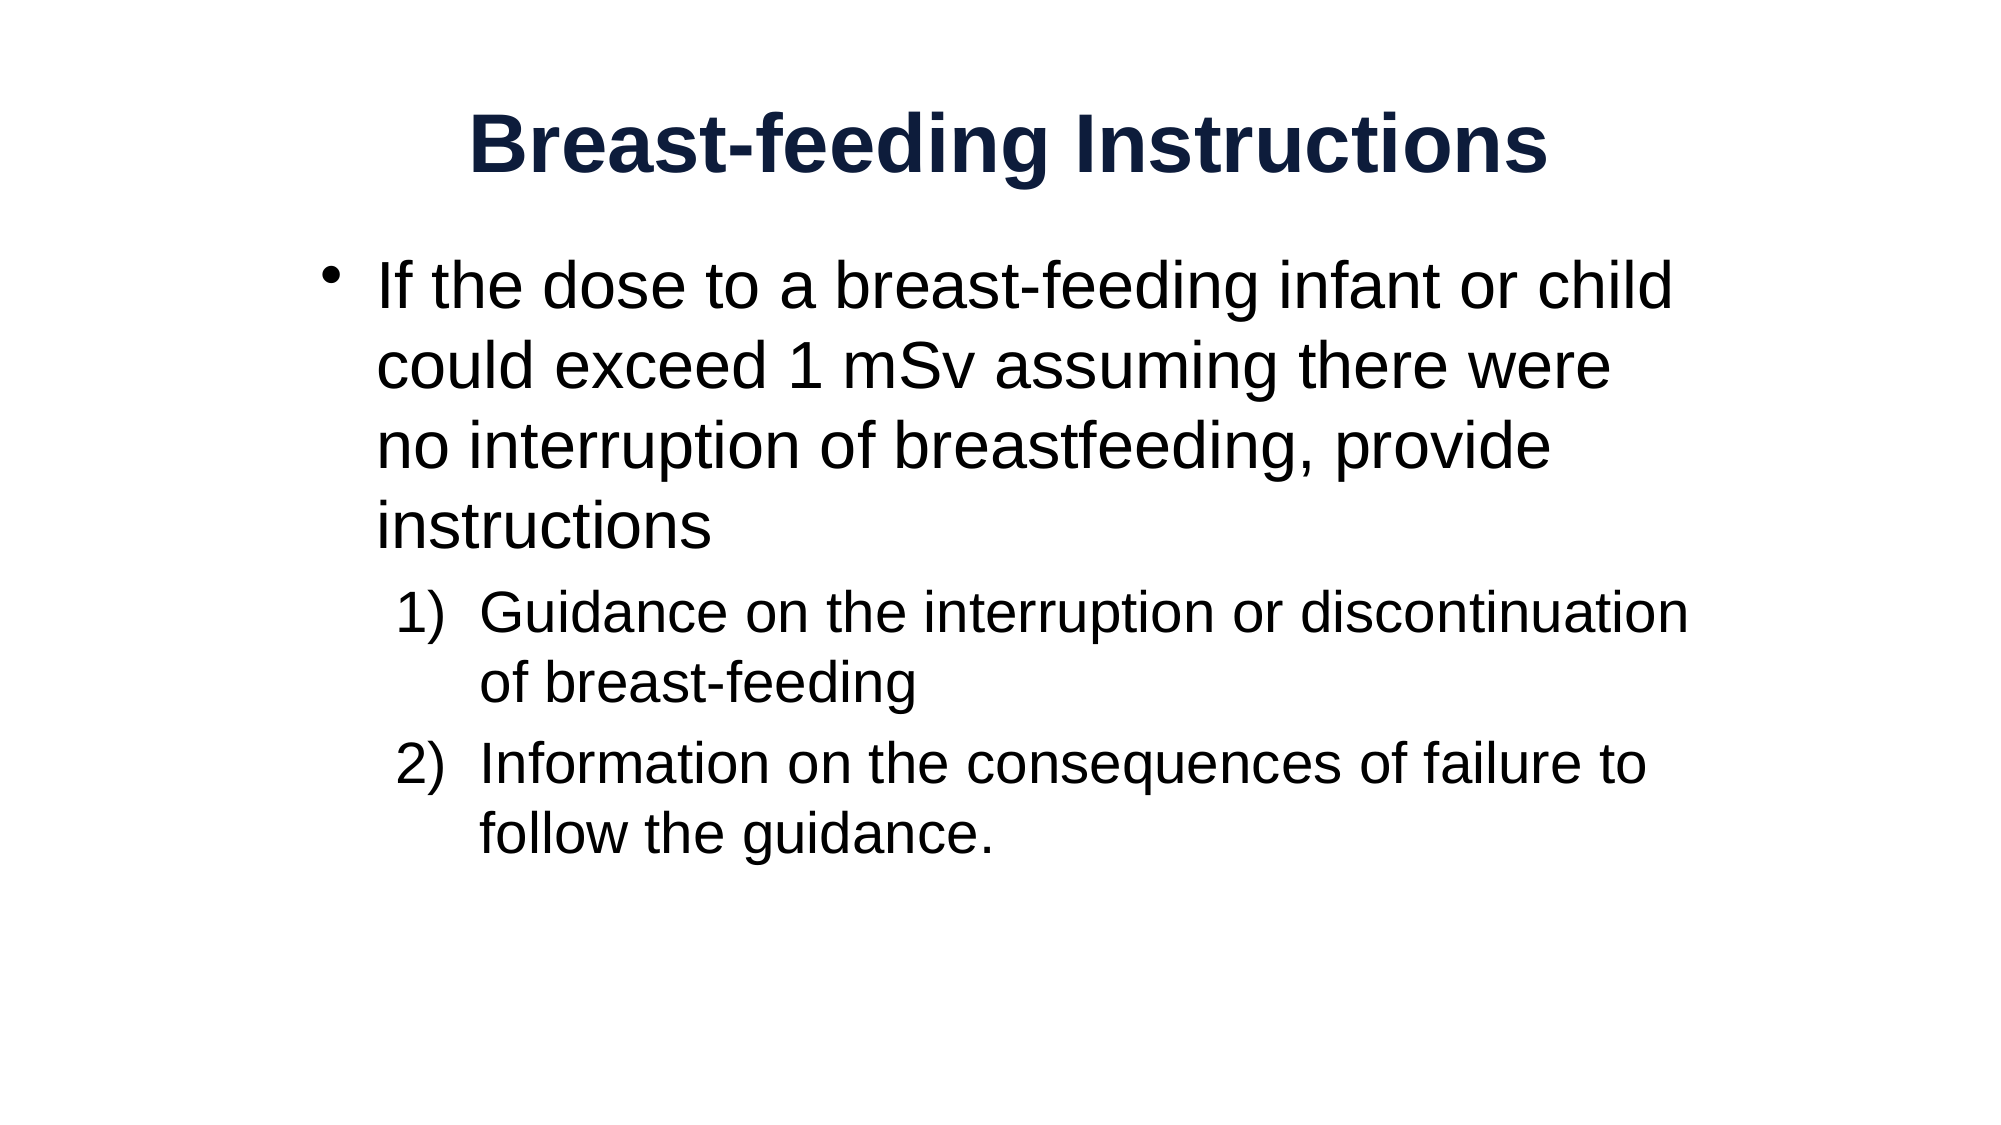

Breast-feeding Instructions
If the dose to a breast-feeding infant or child could exceed 1 mSv assuming there were no interruption of breastfeeding, provide instructions
Guidance on the interruption or discontinuation of breast-feeding
Information on the consequences of failure to follow the guidance.